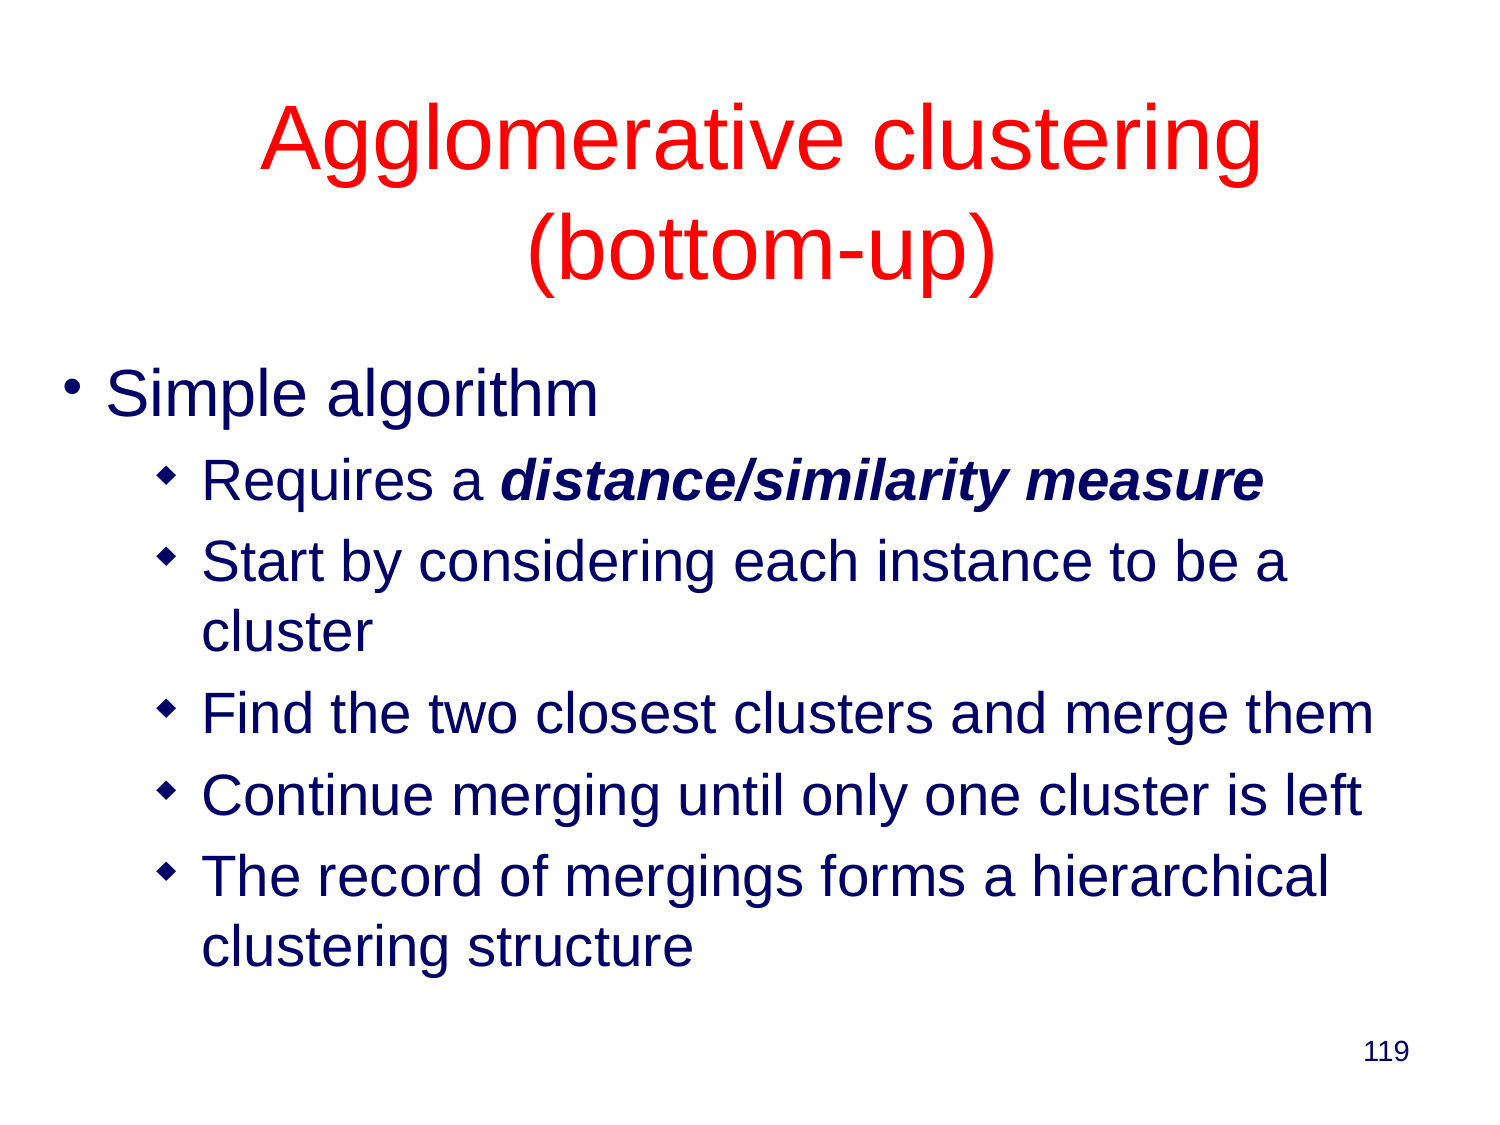

Agglomerative clustering (bottom-up)
Simple algorithm
Requires a distance/similarity measure
Start by considering each instance to be a cluster
Find the two closest clusters and merge them
Continue merging until only one cluster is left
The record of mergings forms a hierarchical clustering structure
119